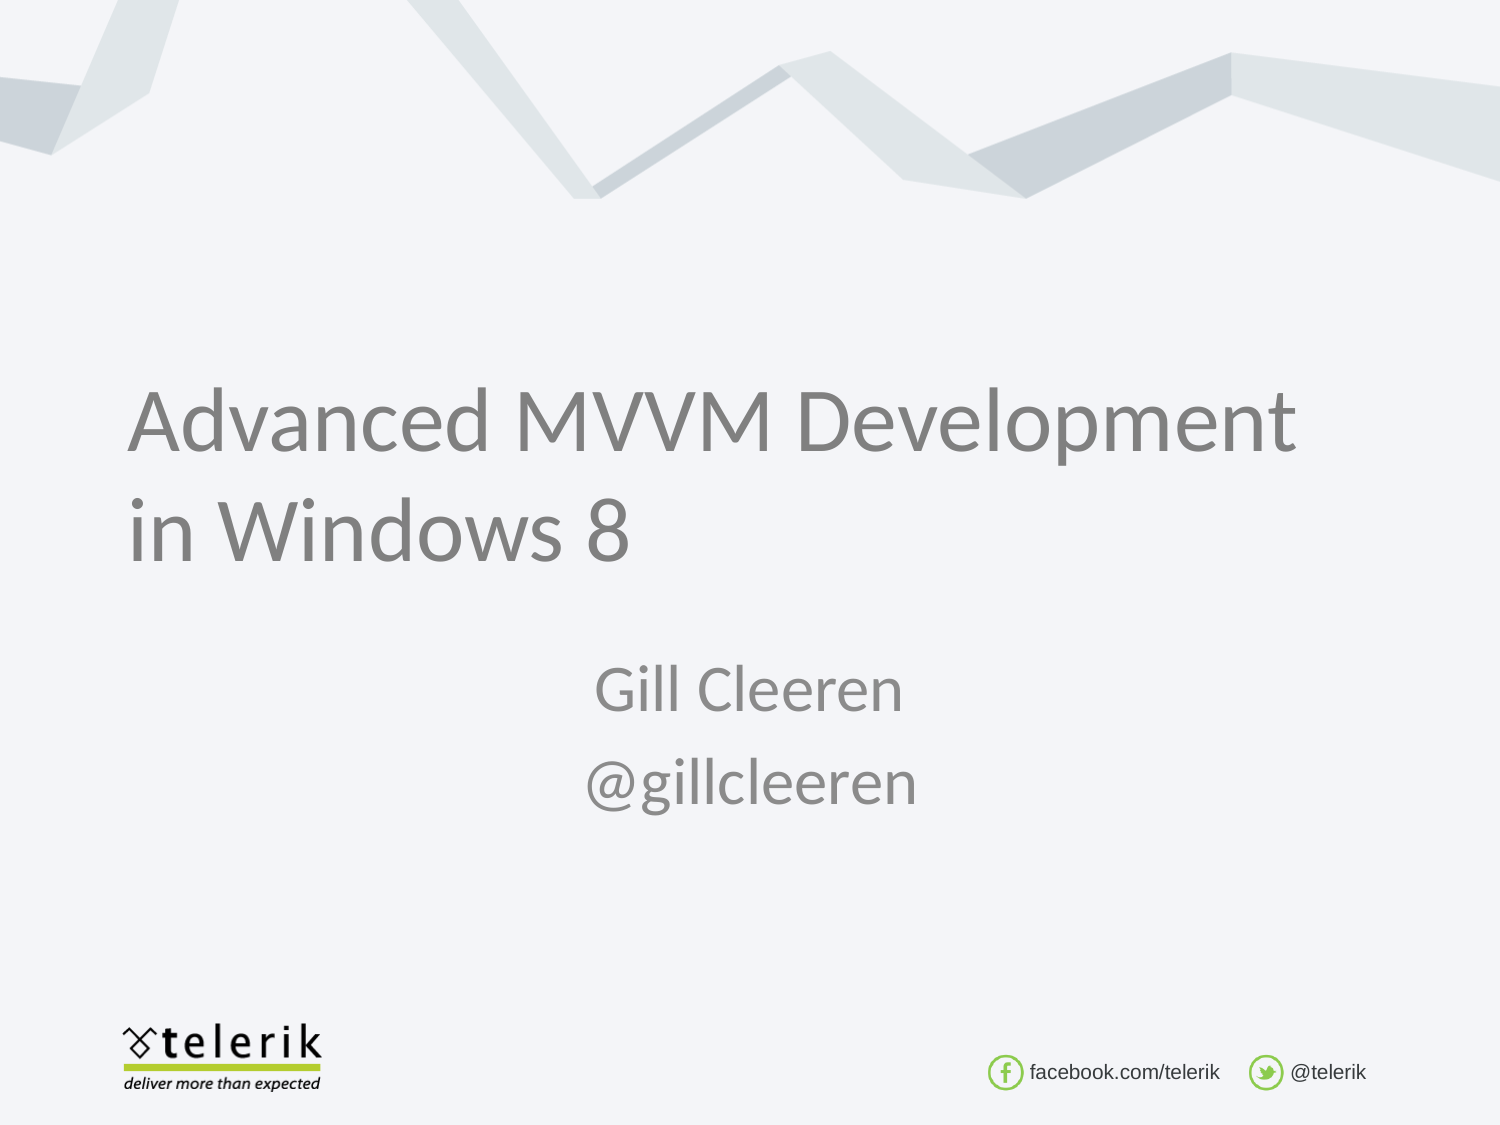

# Advanced MVVM Development in Windows 8
Gill Cleeren
@gillcleeren